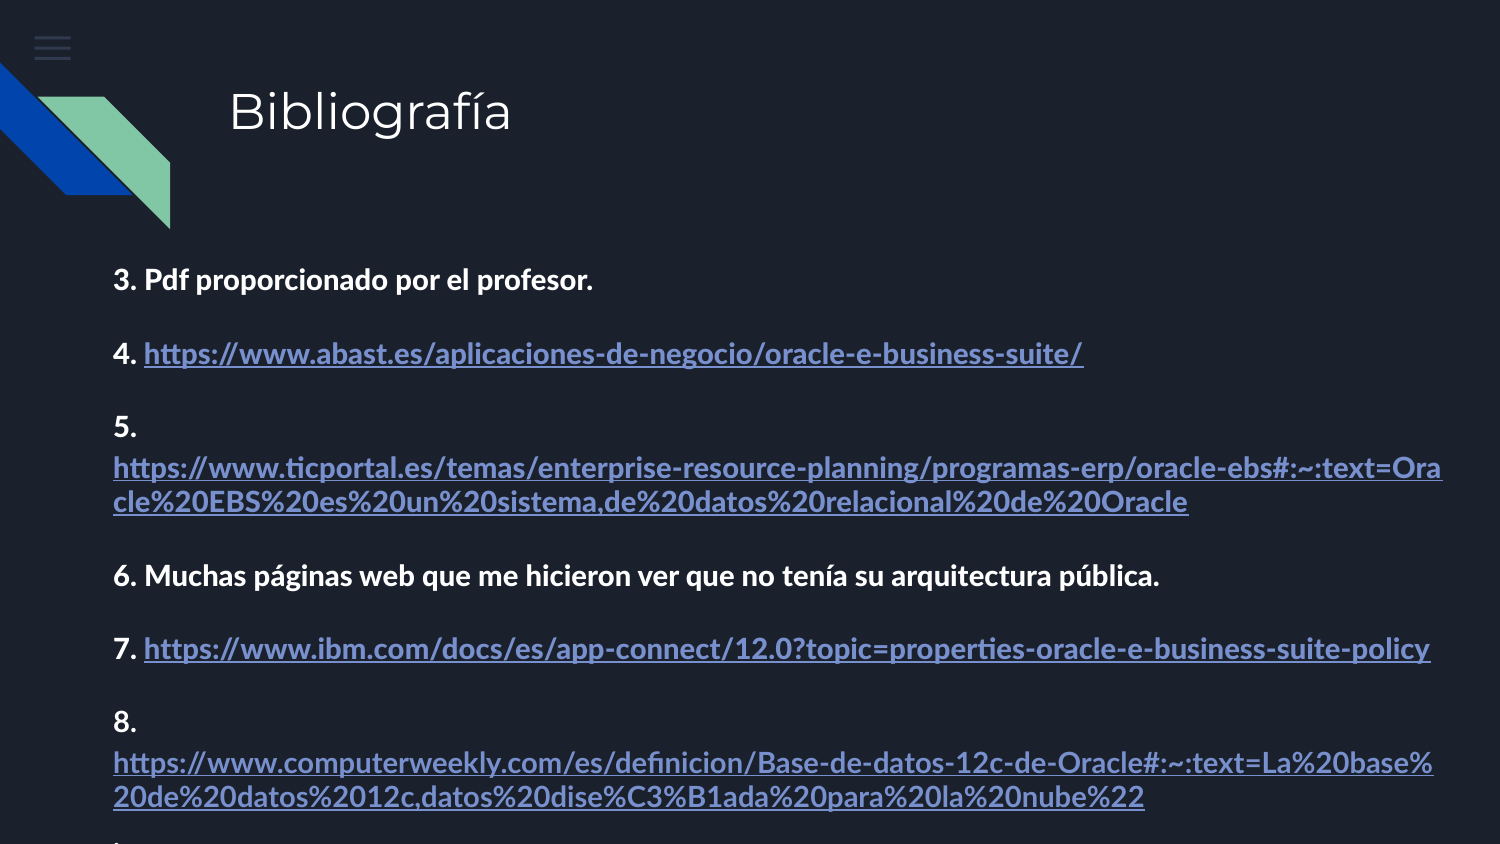

# Bibliografía
3. Pdf proporcionado por el profesor.
4. https://www.abast.es/aplicaciones-de-negocio/oracle-e-business-suite/
5.https://www.ticportal.es/temas/enterprise-resource-planning/programas-erp/oracle-ebs#:~:text=Oracle%20EBS%20es%20un%20sistema,de%20datos%20relacional%20de%20Oracle
6. Muchas páginas web que me hicieron ver que no tenía su arquitectura pública.
7. https://www.ibm.com/docs/es/app-connect/12.0?topic=properties-oracle-e-business-suite-policy
8.https://www.computerweekly.com/es/definicion/Base-de-datos-12c-de-Oracle#:~:text=La%20base%20de%20datos%2012c,datos%20dise%C3%B1ada%20para%20la%20nube%22.